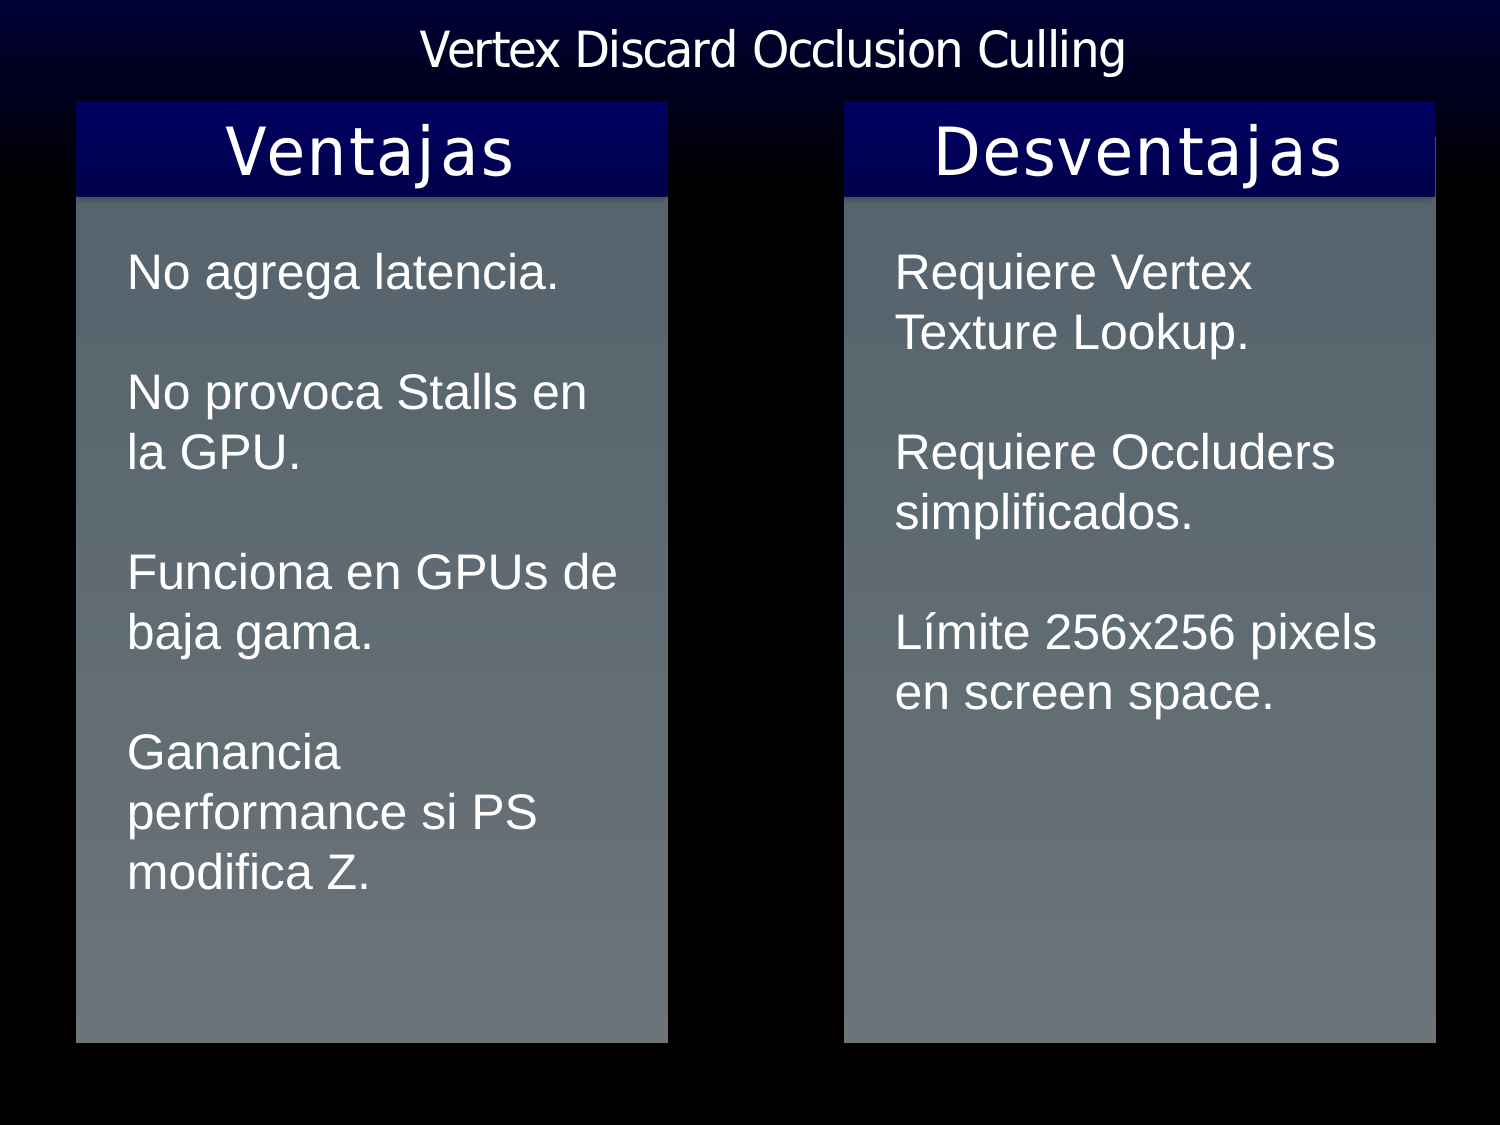

# Vertex Discard Occlusion Culling
Ventajas
Desventajas

No agrega latencia.

No provoca Stalls en la GPU.

Funciona en GPUs de baja gama.

Ganancia performance si PS modifica Z.

Requiere Vertex Texture Lookup.

Requiere Occluders simplificados.

Límite 256x256 pixels en screen space.